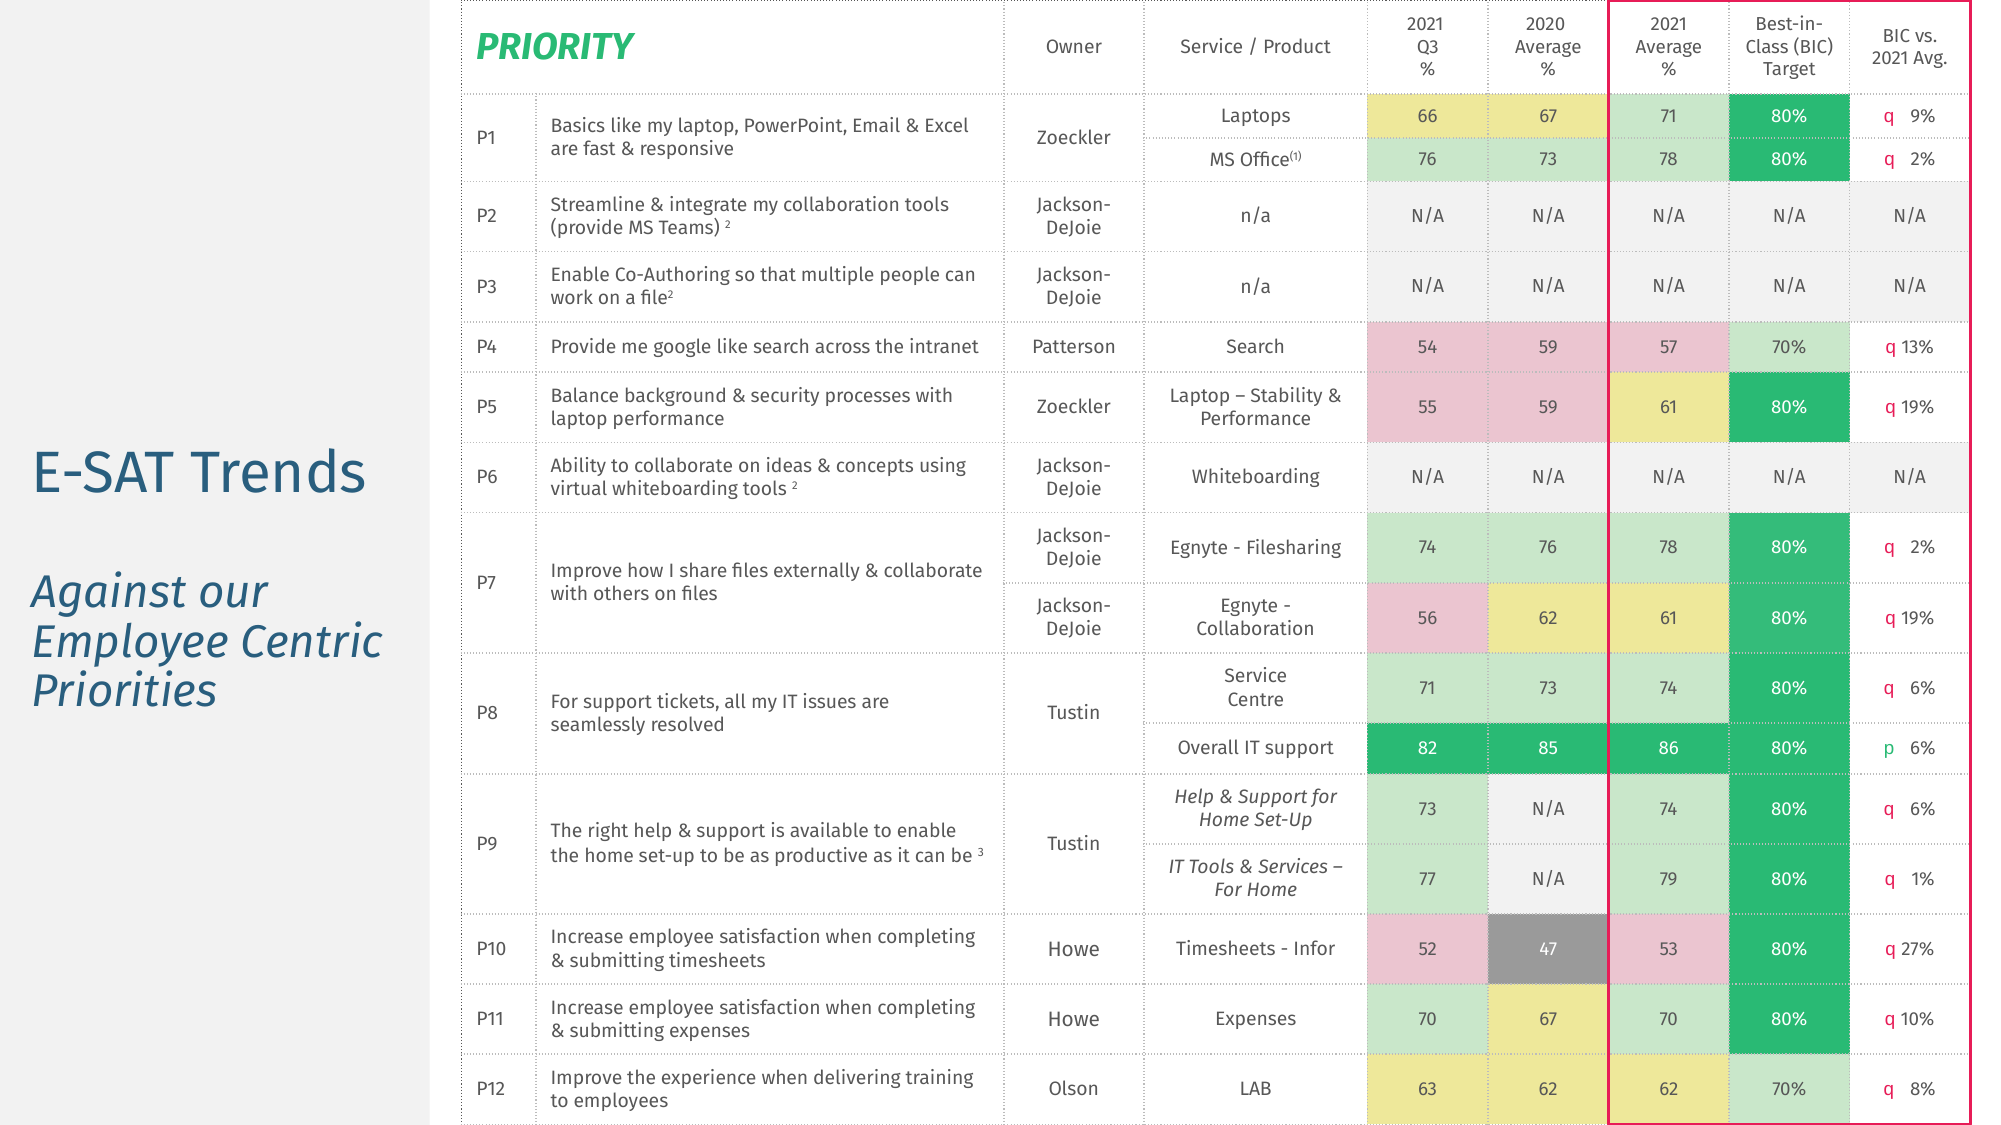

| PRIORITY | PRIORITY | Owner | Service / Product | 2021 Q3 % | 2020 Average % | 2021 Average % | Best-in-Class (BIC) Target | BIC vs. 2021 Avg. |
| --- | --- | --- | --- | --- | --- | --- | --- | --- |
| P1 | Basics like my laptop, PowerPoint, Email & Excel are fast & responsive | Zoeckler | Laptops | 66 | 67 | 71 | 80% | q 19% |
|  |  |  | MS Office(1) | 76 | 73 | 78 | 80% | q 12% |
| P2 | Streamline & integrate my collaboration tools (provide MS Teams) 2 | Jackson-DeJoie | n/a | N/A | N/A | N/A | N/A | N/A |
| P3 | Enable Co-Authoring so that multiple people can work on a file2 | Jackson-DeJoie | n/a | N/A | N/A | N/A | N/A | N/A |
| P4 | Provide me google like search across the intranet | Patterson | Search | 54 | 59 | 57 | 70% | q 13% |
| P5 | Balance background & security processes with laptop performance | Zoeckler | Laptop – Stability & Performance | 55 | 59 | 61 | 80% | q 19% |
| P6 | Ability to collaborate on ideas & concepts using virtual whiteboarding tools 2 | Jackson-DeJoie | Whiteboarding | N/A | N/A | N/A | N/A | N/A |
| P7 | Improve how I share files externally & collaborate with others on files | Jackson-DeJoie | Egnyte - Filesharing | 74 | 76 | 78 | 80% | q 12% |
|  |  | Jackson-DeJoie | Egnyte - Collaboration | 56 | 62 | 61 | 80% | q 19% |
| P8 | For support tickets, all my IT issues are seamlessly resolved | Tustin | Service Centre | 71 | 73 | 74 | 80% | q 16% |
|  |  |  | Overall IT support | 82 | 85 | 86 | 80% | p 16% |
| P9 | The right help & support is available to enable the home set-up to be as productive as it can be 3 | Tustin | Help & Support for Home Set-Up | 73 | N/A | 74 | 80% | q 16% |
|  |  |  | IT Tools & Services – For Home | 77 | N/A | 79 | 80% | q 11% |
| P10 | Increase employee satisfaction when completing & submitting timesheets | Howe | Timesheets - Infor | 52 | 47 | 53 | 80% | q 27% |
| P11 | Increase employee satisfaction when completing & submitting expenses | Howe | Expenses | 70 | 67 | 70 | 80% | q 10% |
| P12 | Improve the experience when delivering training to employees | Olson | LAB | 63 | 62 | 62 | 70% | q 18% |

# E-SAT Trends Against our Employee Centric Priorities